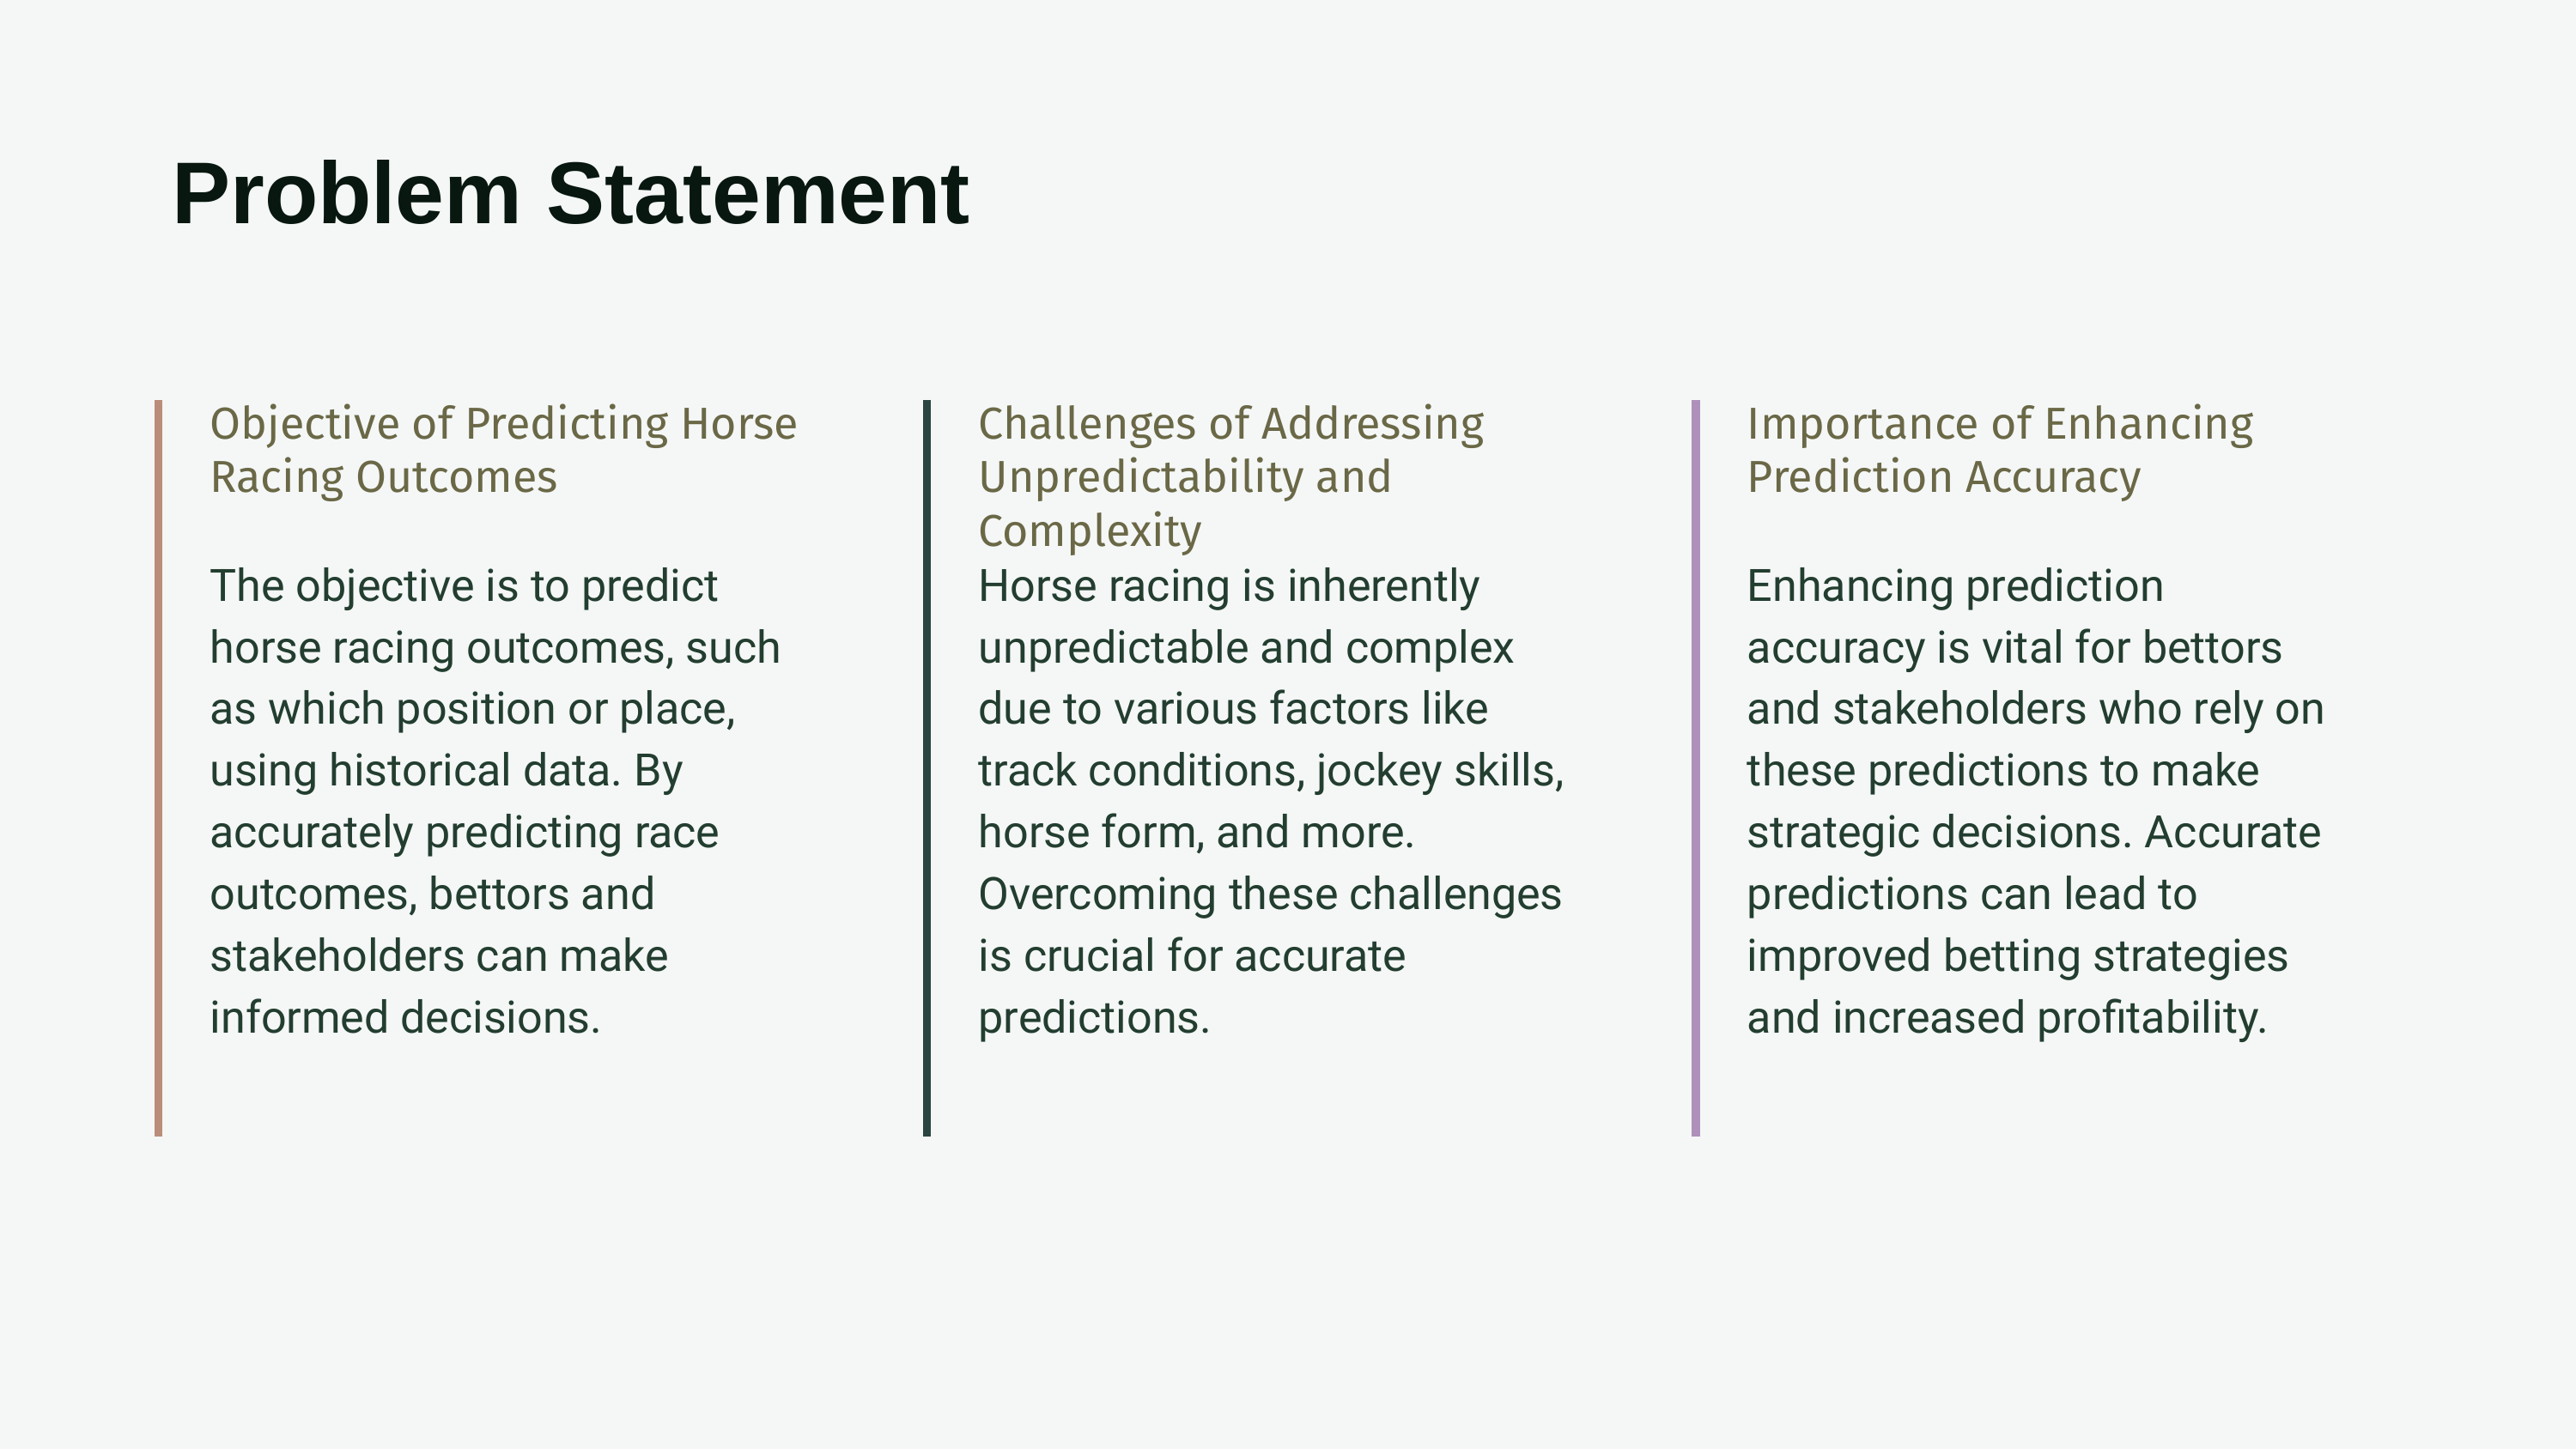

Problem Statement
Objective of Predicting Horse Racing Outcomes
Challenges of Addressing Unpredictability and Complexity
Importance of Enhancing Prediction Accuracy

The objective is to predict horse racing outcomes, such as which position or place, using historical data. By accurately predicting race outcomes, bettors and stakeholders can make informed decisions.
Horse racing is inherently unpredictable and complex due to various factors like track conditions, jockey skills, horse form, and more. Overcoming these challenges is crucial for accurate predictions.
Enhancing prediction accuracy is vital for bettors and stakeholders who rely on these predictions to make strategic decisions. Accurate predictions can lead to improved betting strategies and increased profitability.